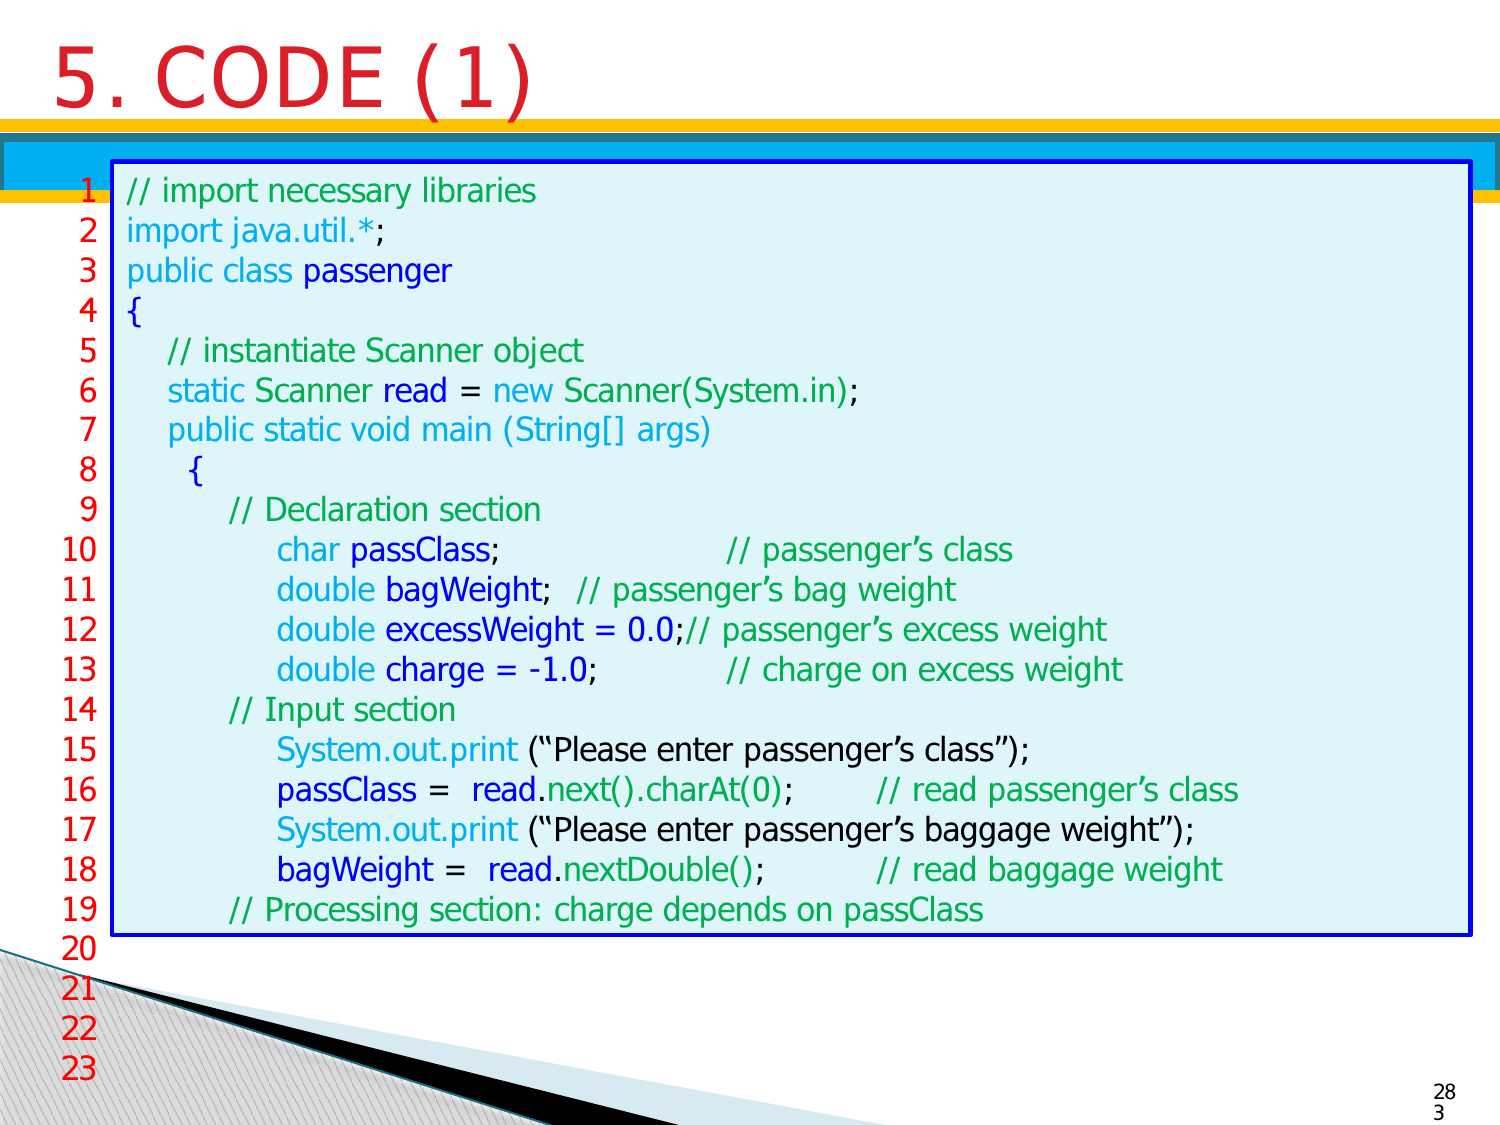

# 5. CODE (1)

1
2
3
4
5
6
7
8
9
10
11
12
13
14
15
16
17
18
19
20
21
22
23
// import necessary libraries
import java.util.*;
public class passenger
{
    // instantiate Scanner object
    static Scanner read = new Scanner(System.in);
    public static void main (String[] args)
      {
          // Declaration section
	char passClass;		// passenger’s class
	double bagWeight;	// passenger’s bag weight
	double excessWeight = 0.0;// passenger’s excess weight
	double charge = -1.0;	// charge on excess weight
          // Input section
	System.out.print (“Please enter passenger’s class”);
	passClass =  read.next().charAt(0);	// read passenger’s class
	System.out.print (“Please enter passenger’s baggage weight”);
	bagWeight =  read.nextDouble();	// read baggage weight
          // Processing section: charge depends on passClass
283